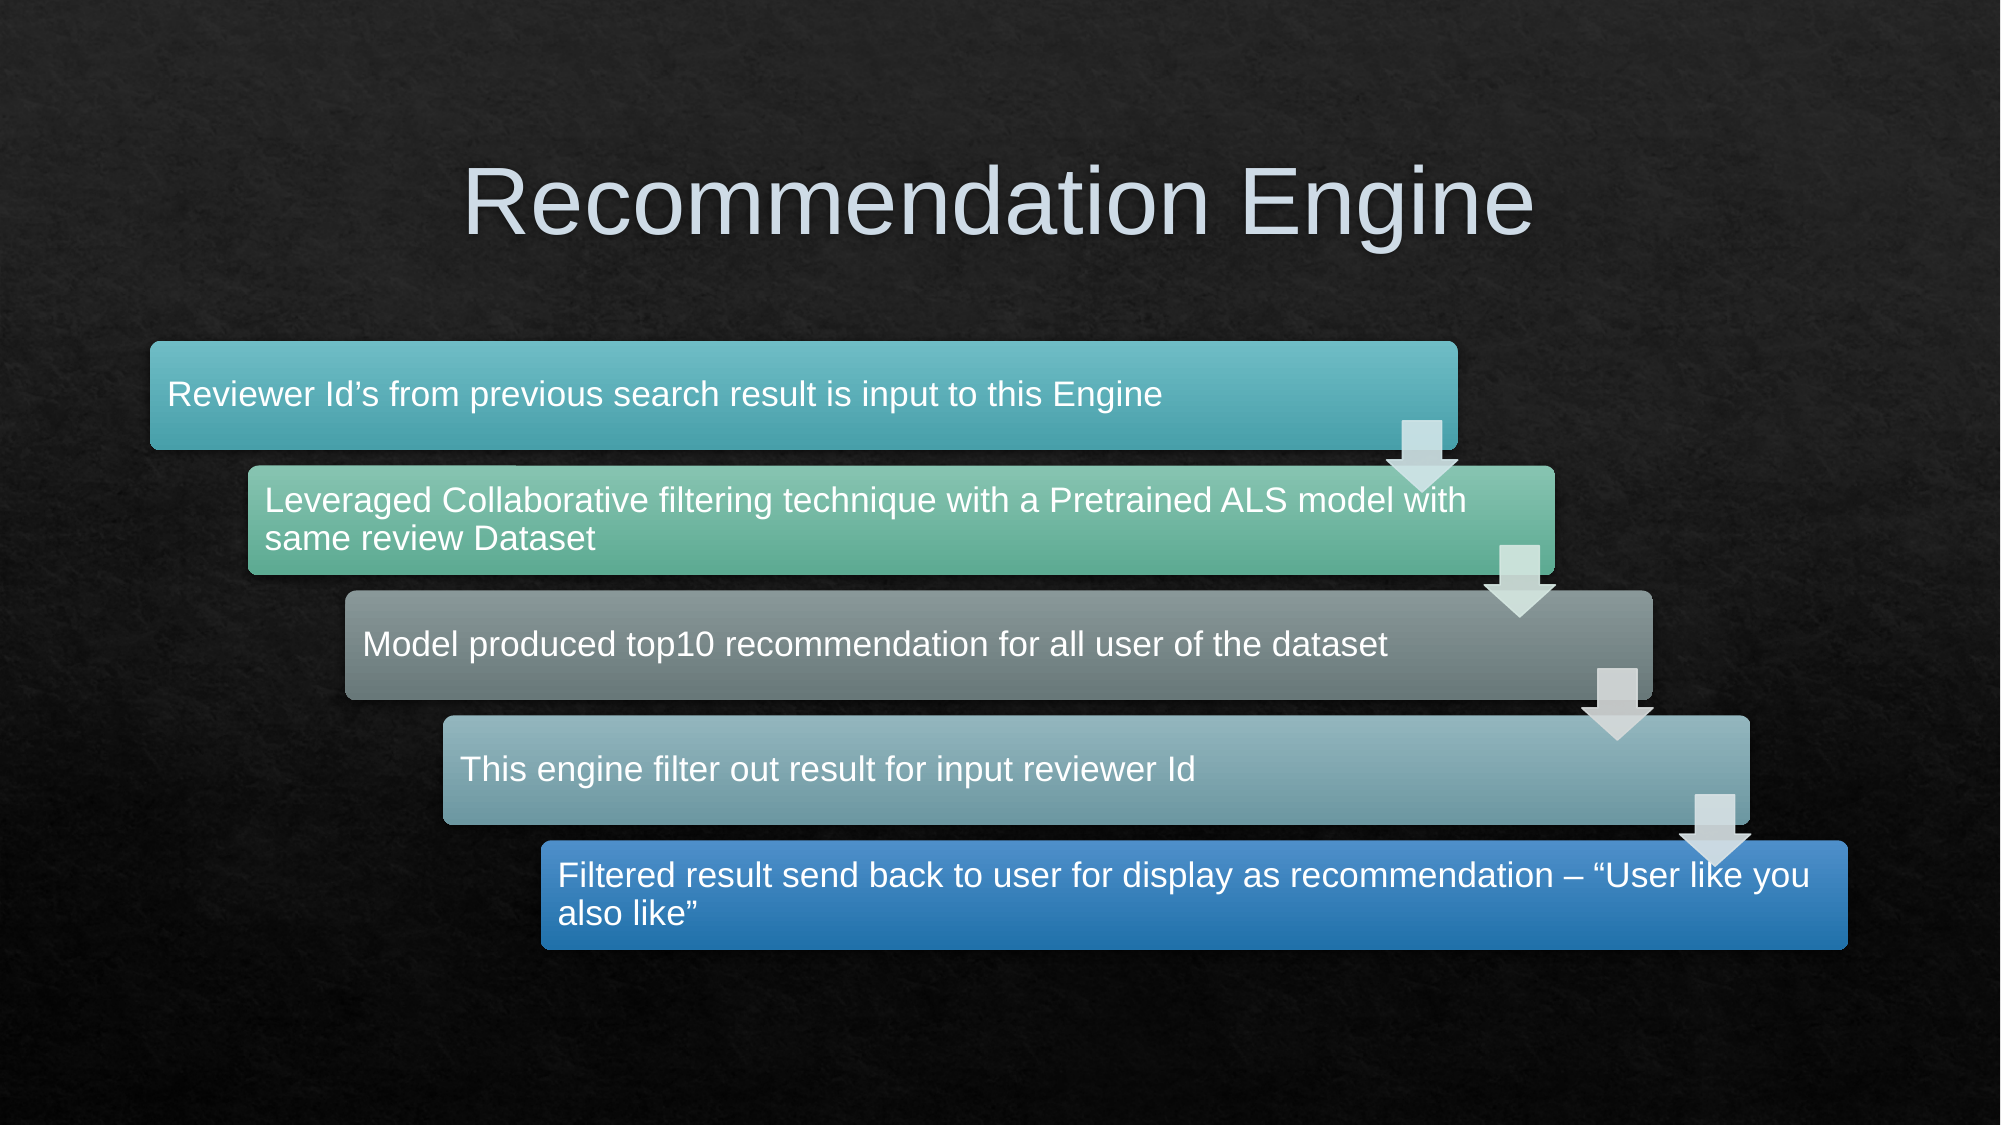

# Recommendation Engine
Reviewer Id’s from previous search result is input to this Engine
Leveraged Collaborative filtering technique with a Pretrained ALS model with same review Dataset
Model produced top10 recommendation for all user of the dataset
This engine filter out result for input reviewer Id
Filtered result send back to user for display as recommendation – “User like you also like”